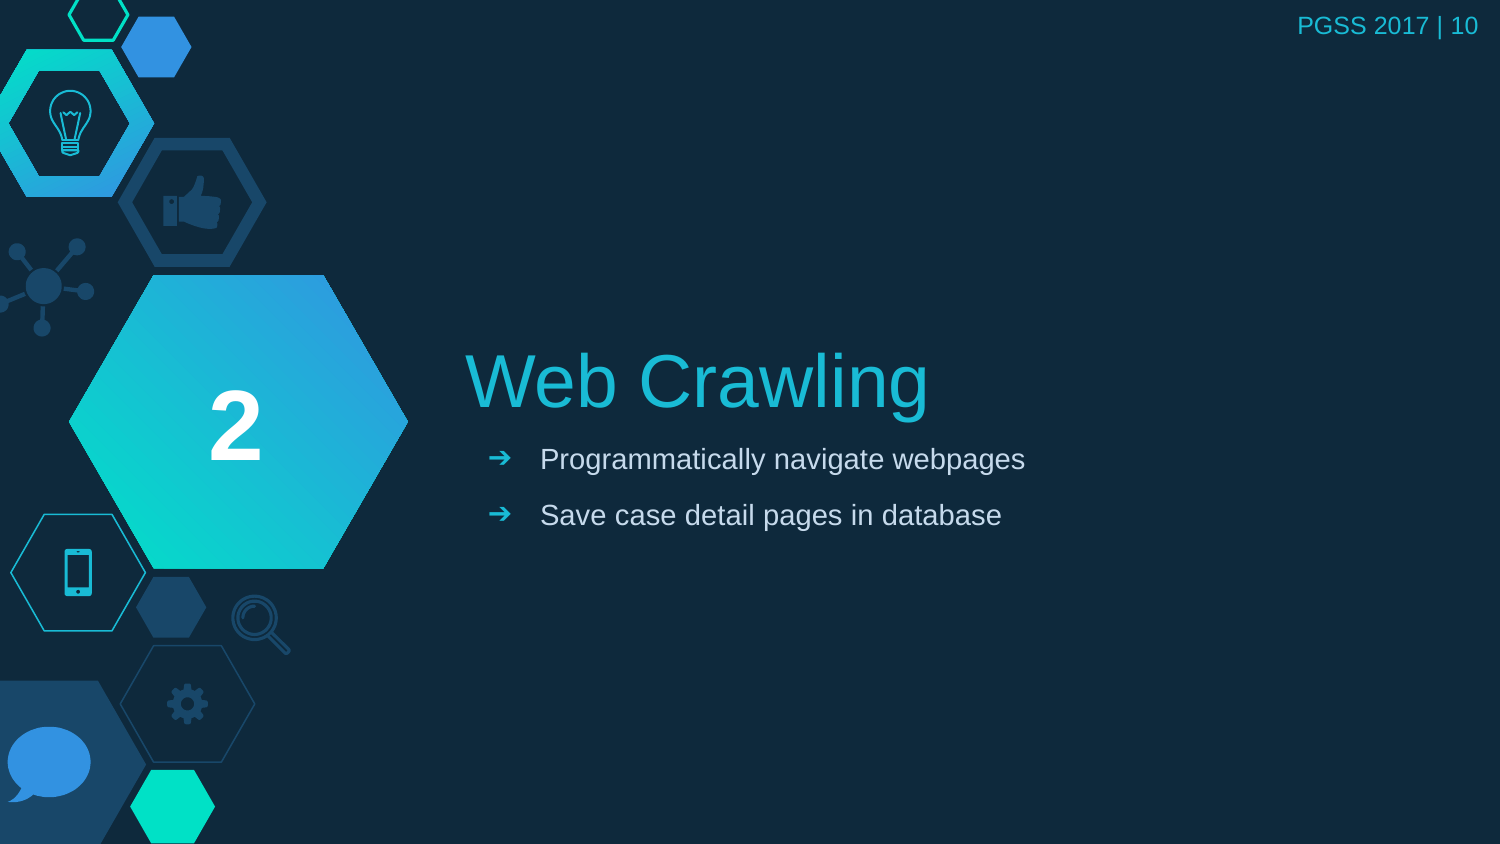

# Web Crawling
2
Programmatically navigate webpages
Save case detail pages in database